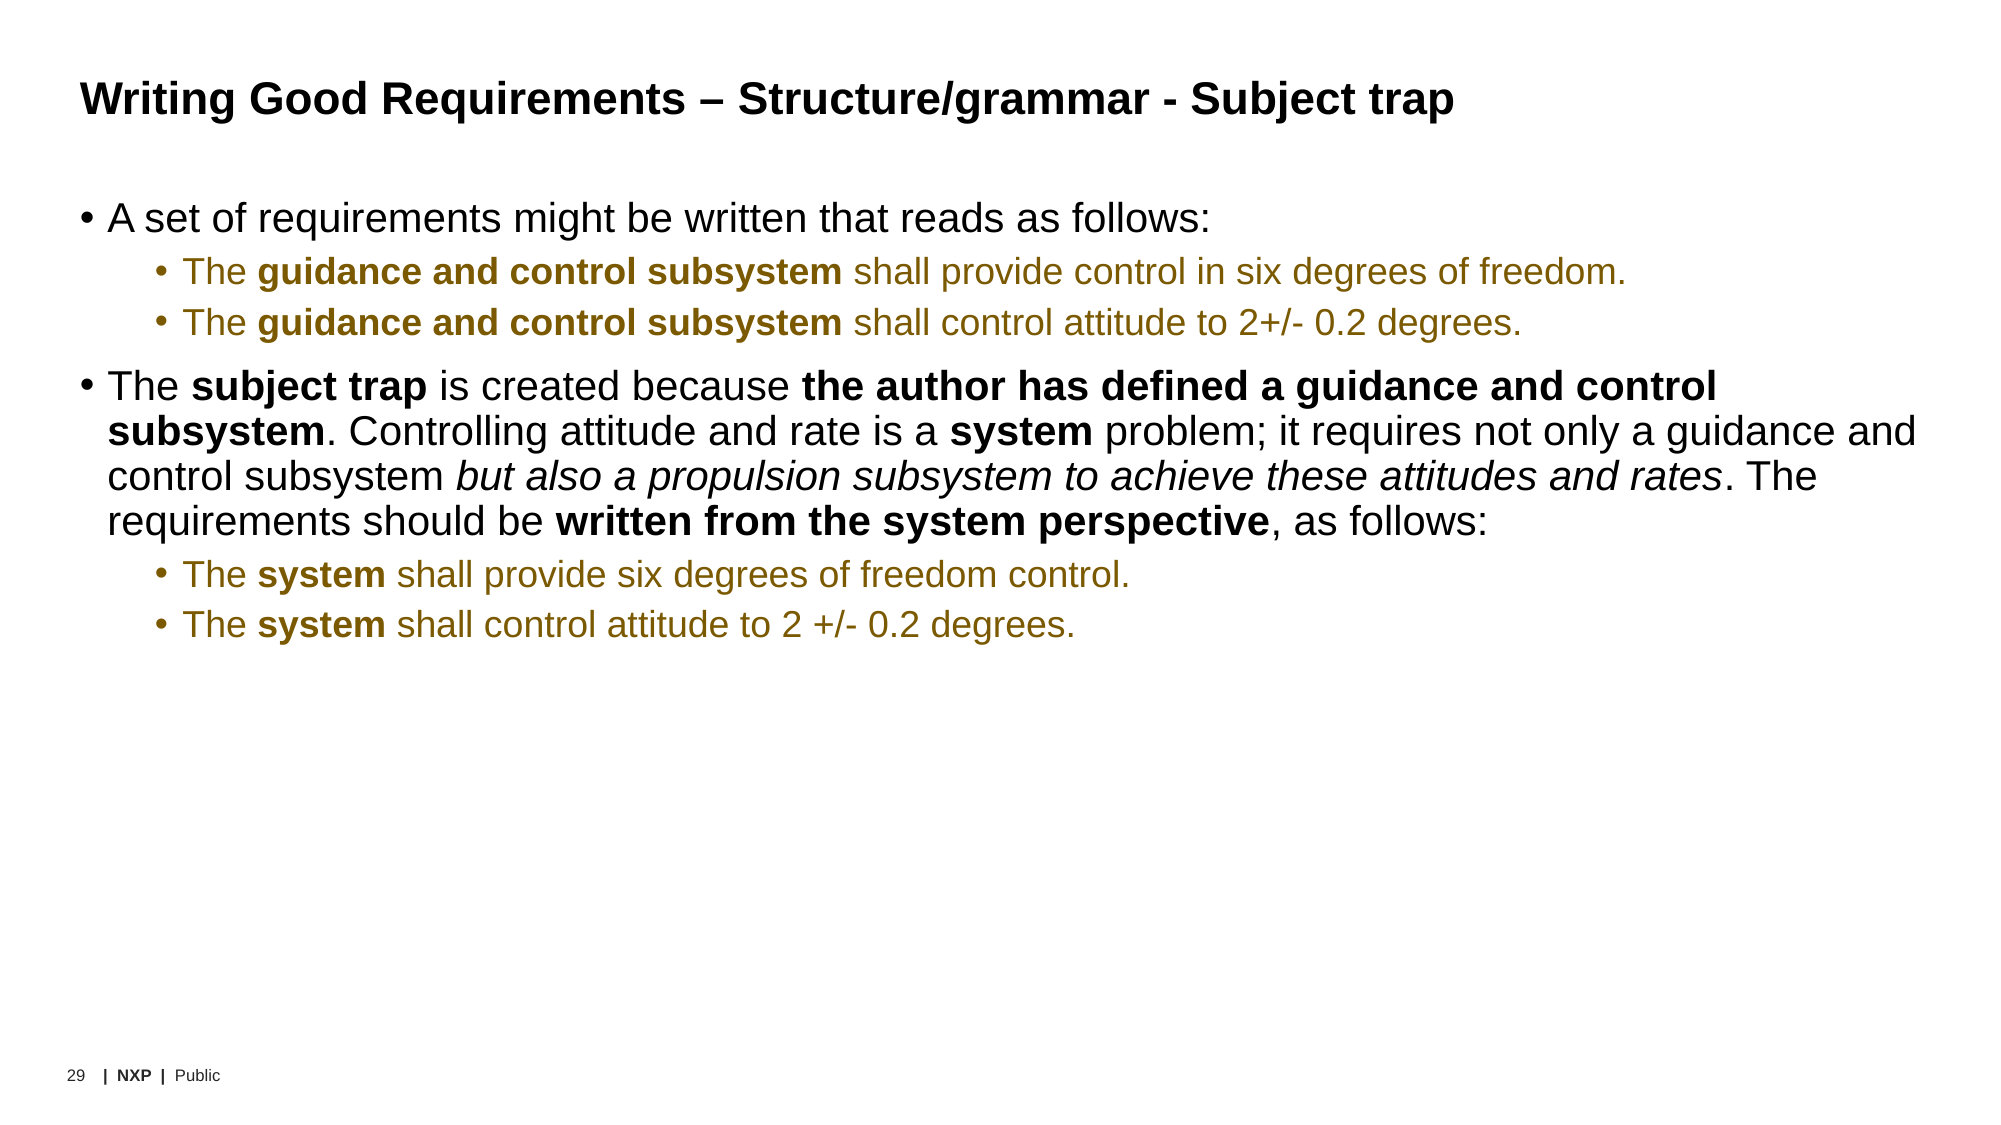

# Writing Good Requirements – Structure/grammar - Subject trap
A set of requirements might be written that reads as follows:
The guidance and control subsystem shall provide control in six degrees of freedom.
The guidance and control subsystem shall control attitude to 2+/- 0.2 degrees.
The subject trap is created because the author has defined a guidance and control subsystem. Controlling attitude and rate is a system problem; it requires not only a guidance and control subsystem but also a propulsion subsystem to achieve these attitudes and rates. The requirements should be written from the system perspective, as follows:
The system shall provide six degrees of freedom control.
The system shall control attitude to 2 +/- 0.2 degrees.